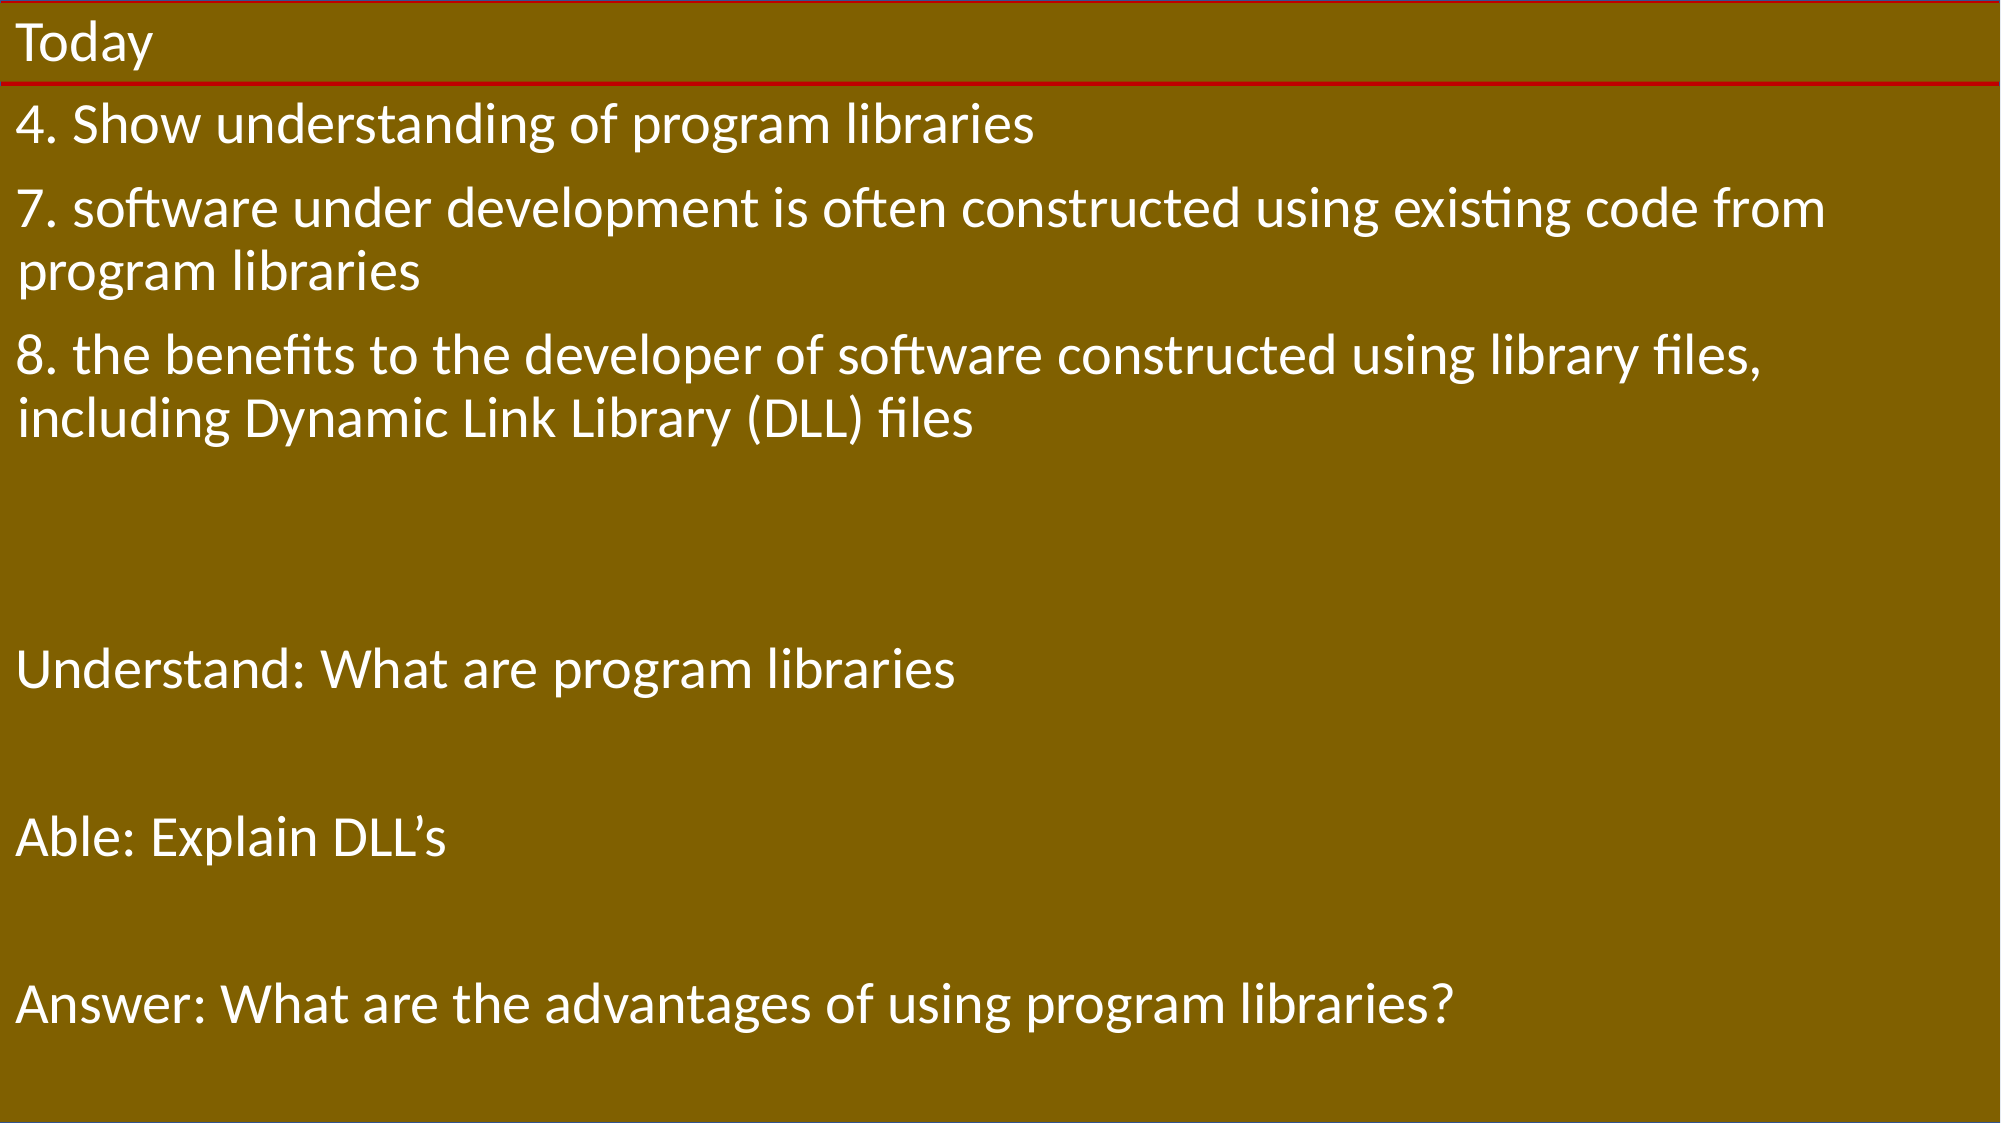

# Today
4. Show understanding of program libraries
7. software under development is often constructed using existing code from program libraries
8. the benefits to the developer of software constructed using library files, including Dynamic Link Library (DLL) files

Understand: What are program libraries

Able: Explain DLL’s

Answer: What are the advantages of using program libraries?